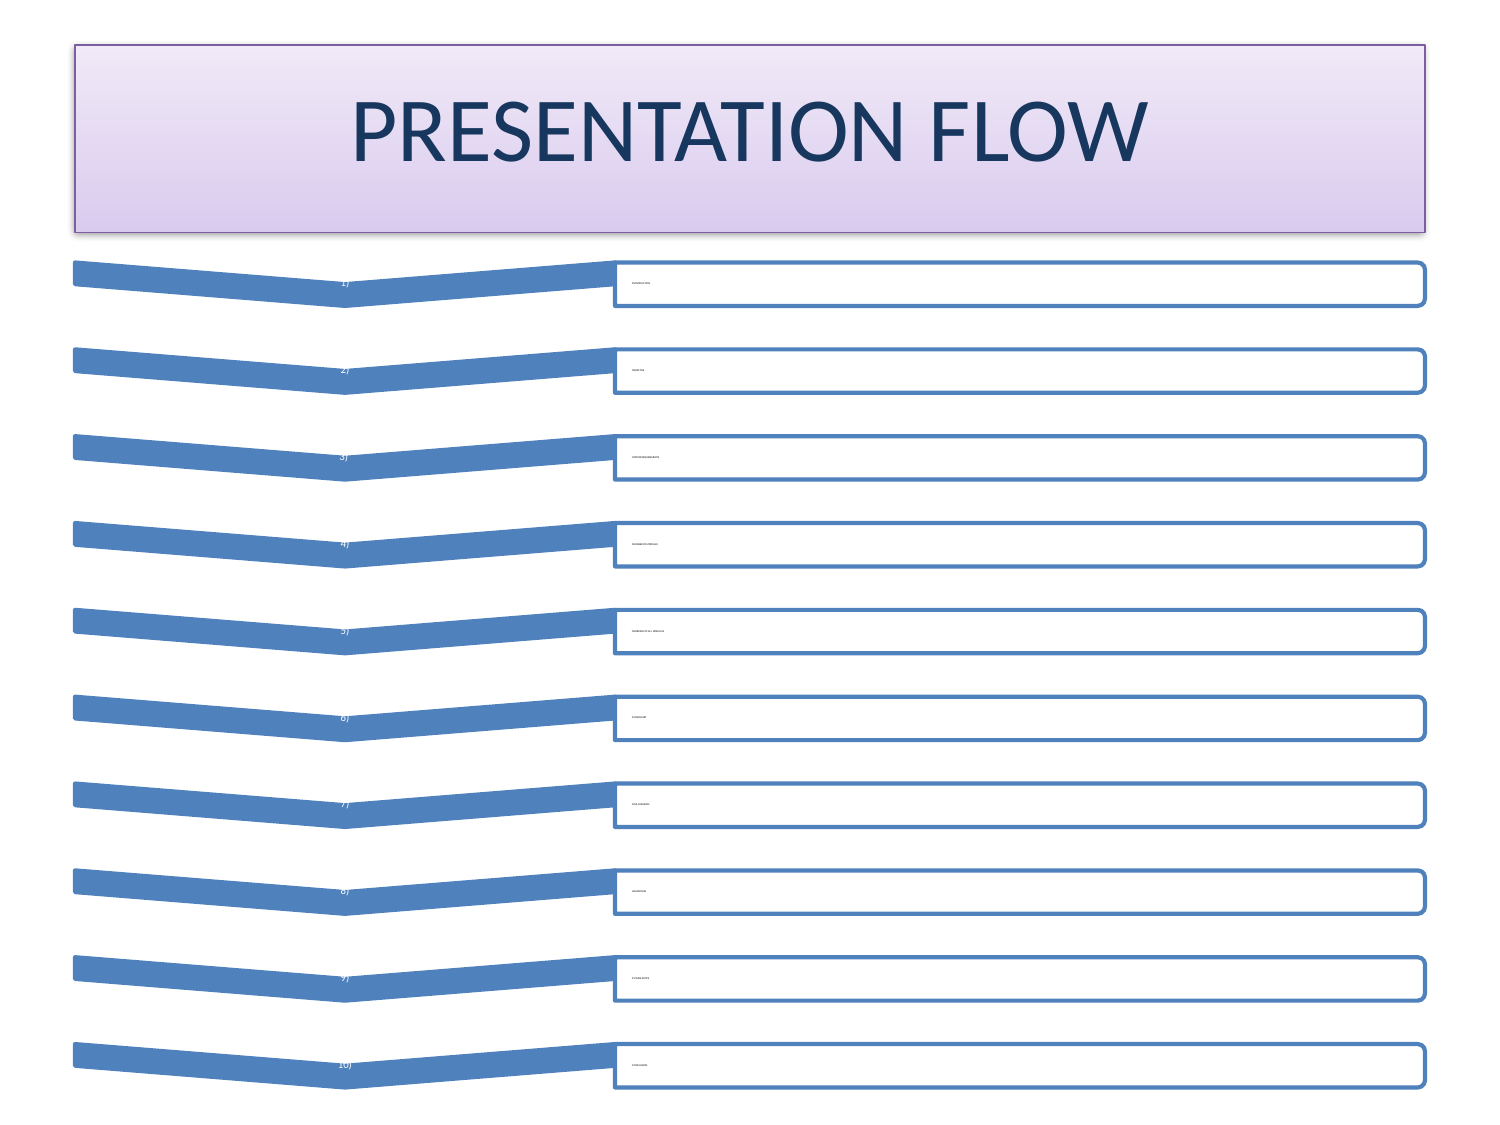

# PRESENTATION FLOW
1)
INTRODUCTION
2)
OBJECTIVE
CONCLUSION
3)
5)
4)
SYSTEM REQUIREMENTS
NUMBER OF MODULES
6)
7)
WORKING OF ALL MODULES
FLOWCHART
UML DIAGRAM
8)
ALGORITHM
10)
9)
FUTURE SCOPE